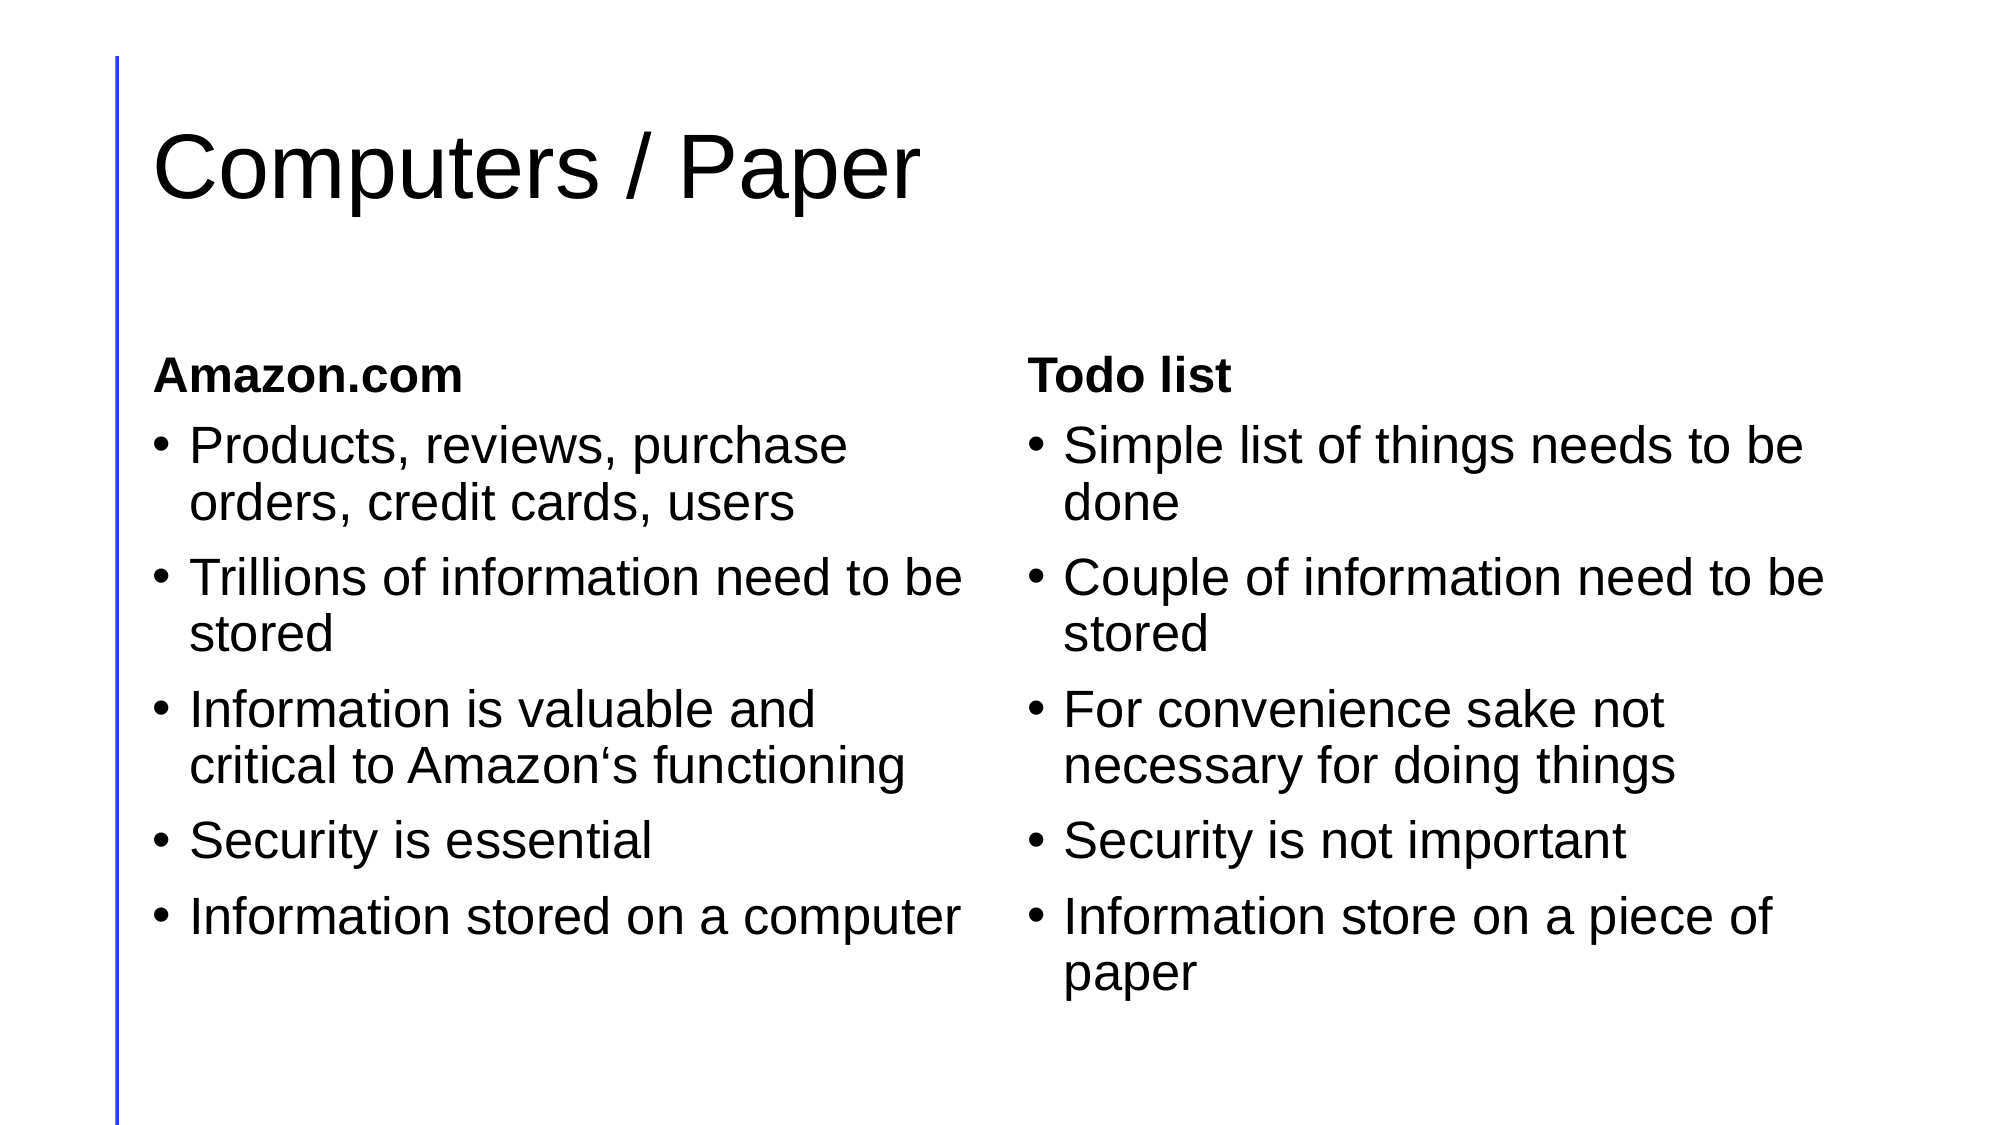

# Computers / Paper
Amazon.com
Todo list
Products, reviews, purchase orders, credit cards, users
Trillions of information need to be stored
Information is valuable and critical to Amazon‘s functioning
Security is essential
Information stored on a computer
Simple list of things needs to be done
Couple of information need to be stored
For convenience sake not necessary for doing things
Security is not important
Information store on a piece of paper